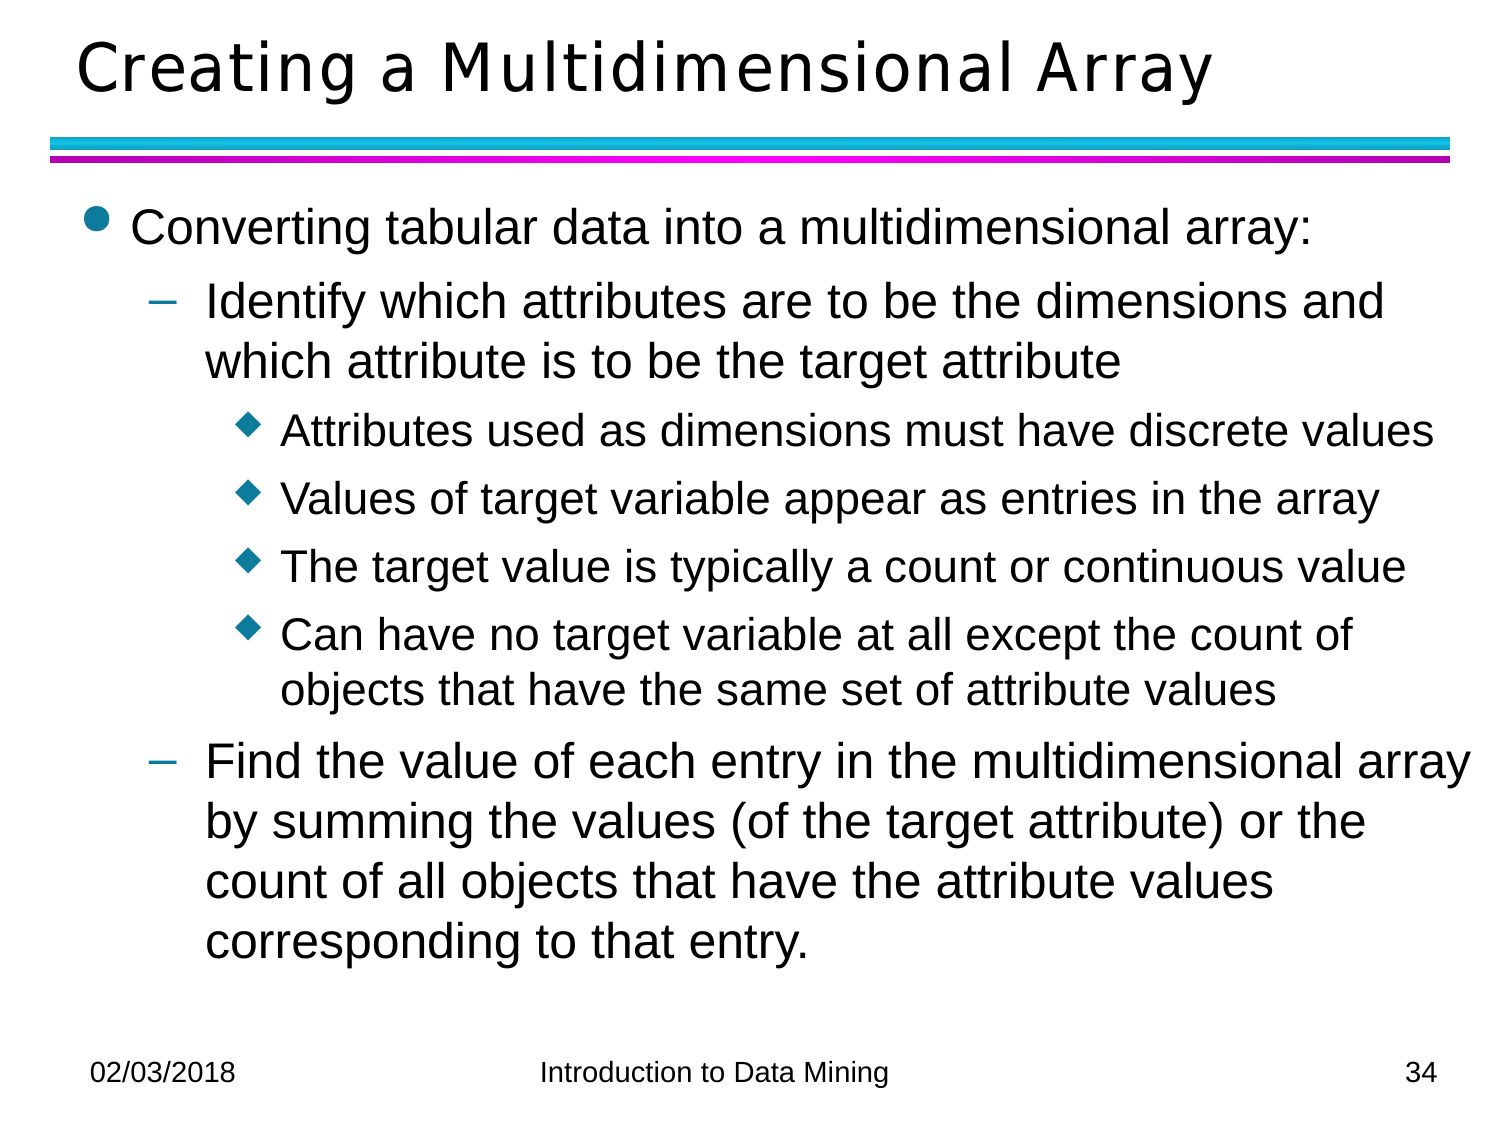

# Creating a Multidimensional Array
Converting tabular data into a multidimensional array:
Identify which attributes are to be the dimensions and which attribute is to be the target attribute
Attributes used as dimensions must have discrete values
Values of target variable appear as entries in the array
The target value is typically a count or continuous value
Can have no target variable at all except the count of objects that have the same set of attribute values
Find the value of each entry in the multidimensional array by summing the values (of the target attribute) or the count of all objects that have the attribute values corresponding to that entry.